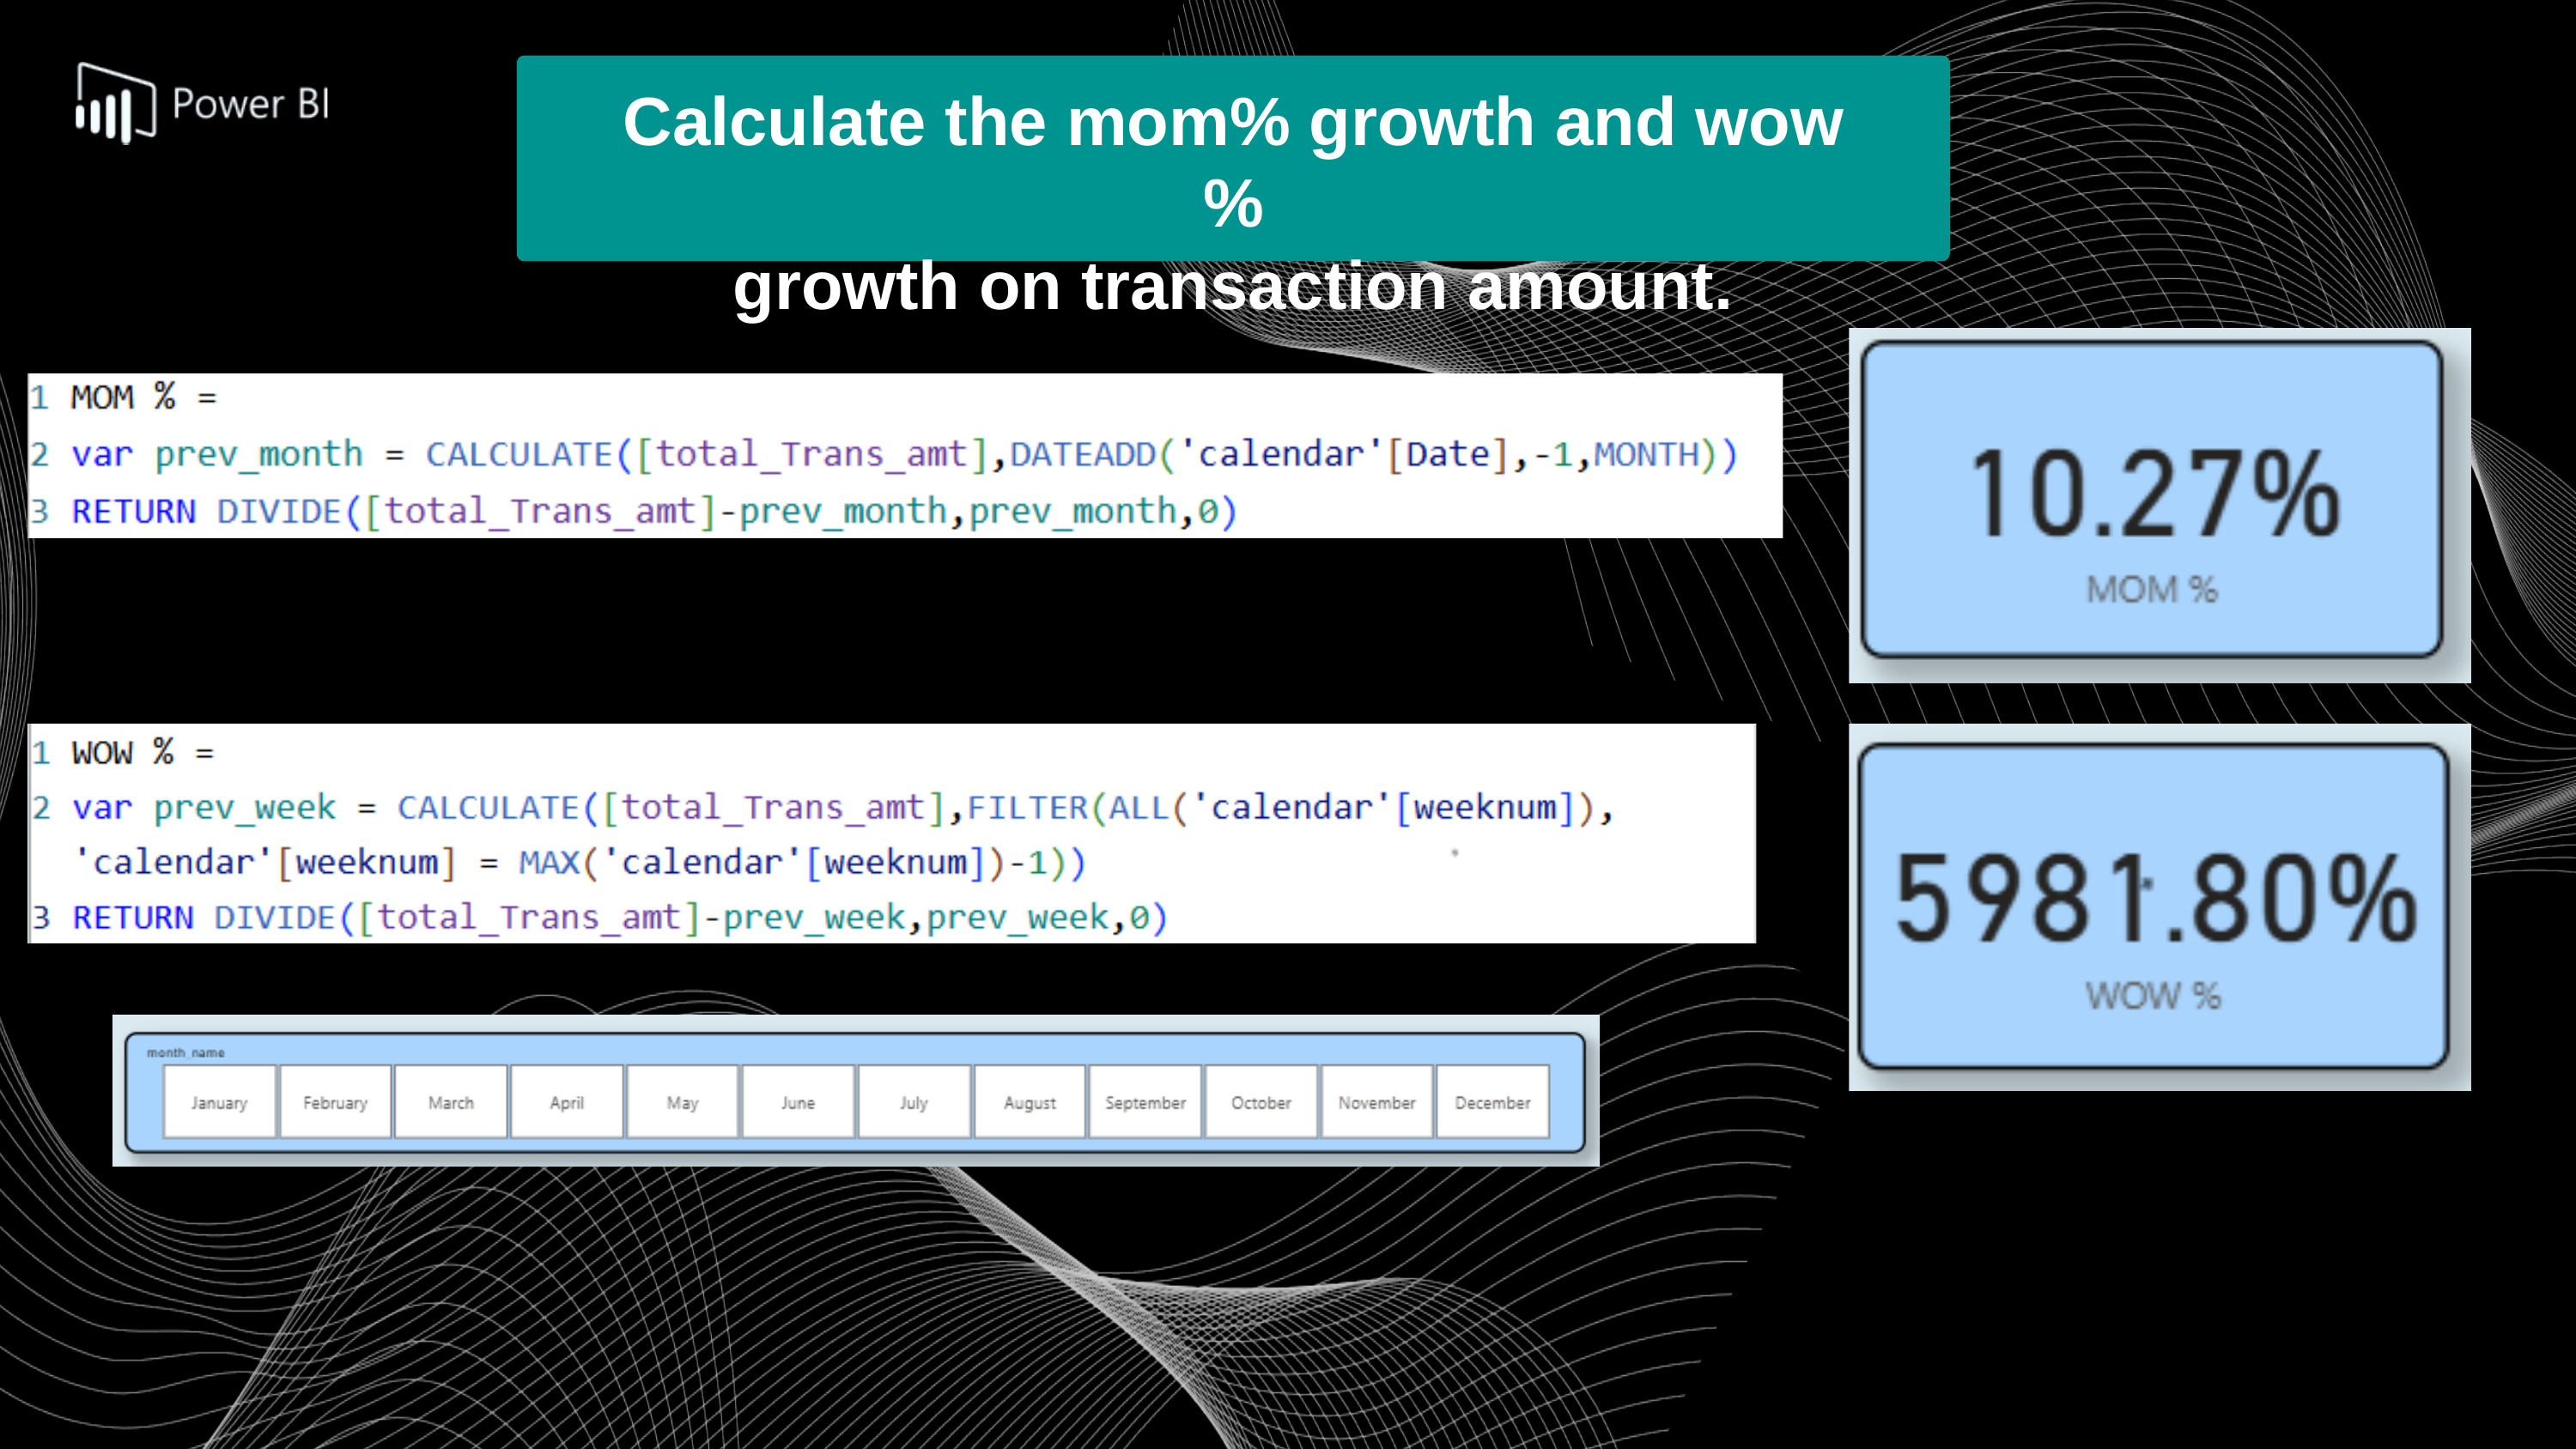

Calculate the mom% growth and wow%
growth on transaction amount.